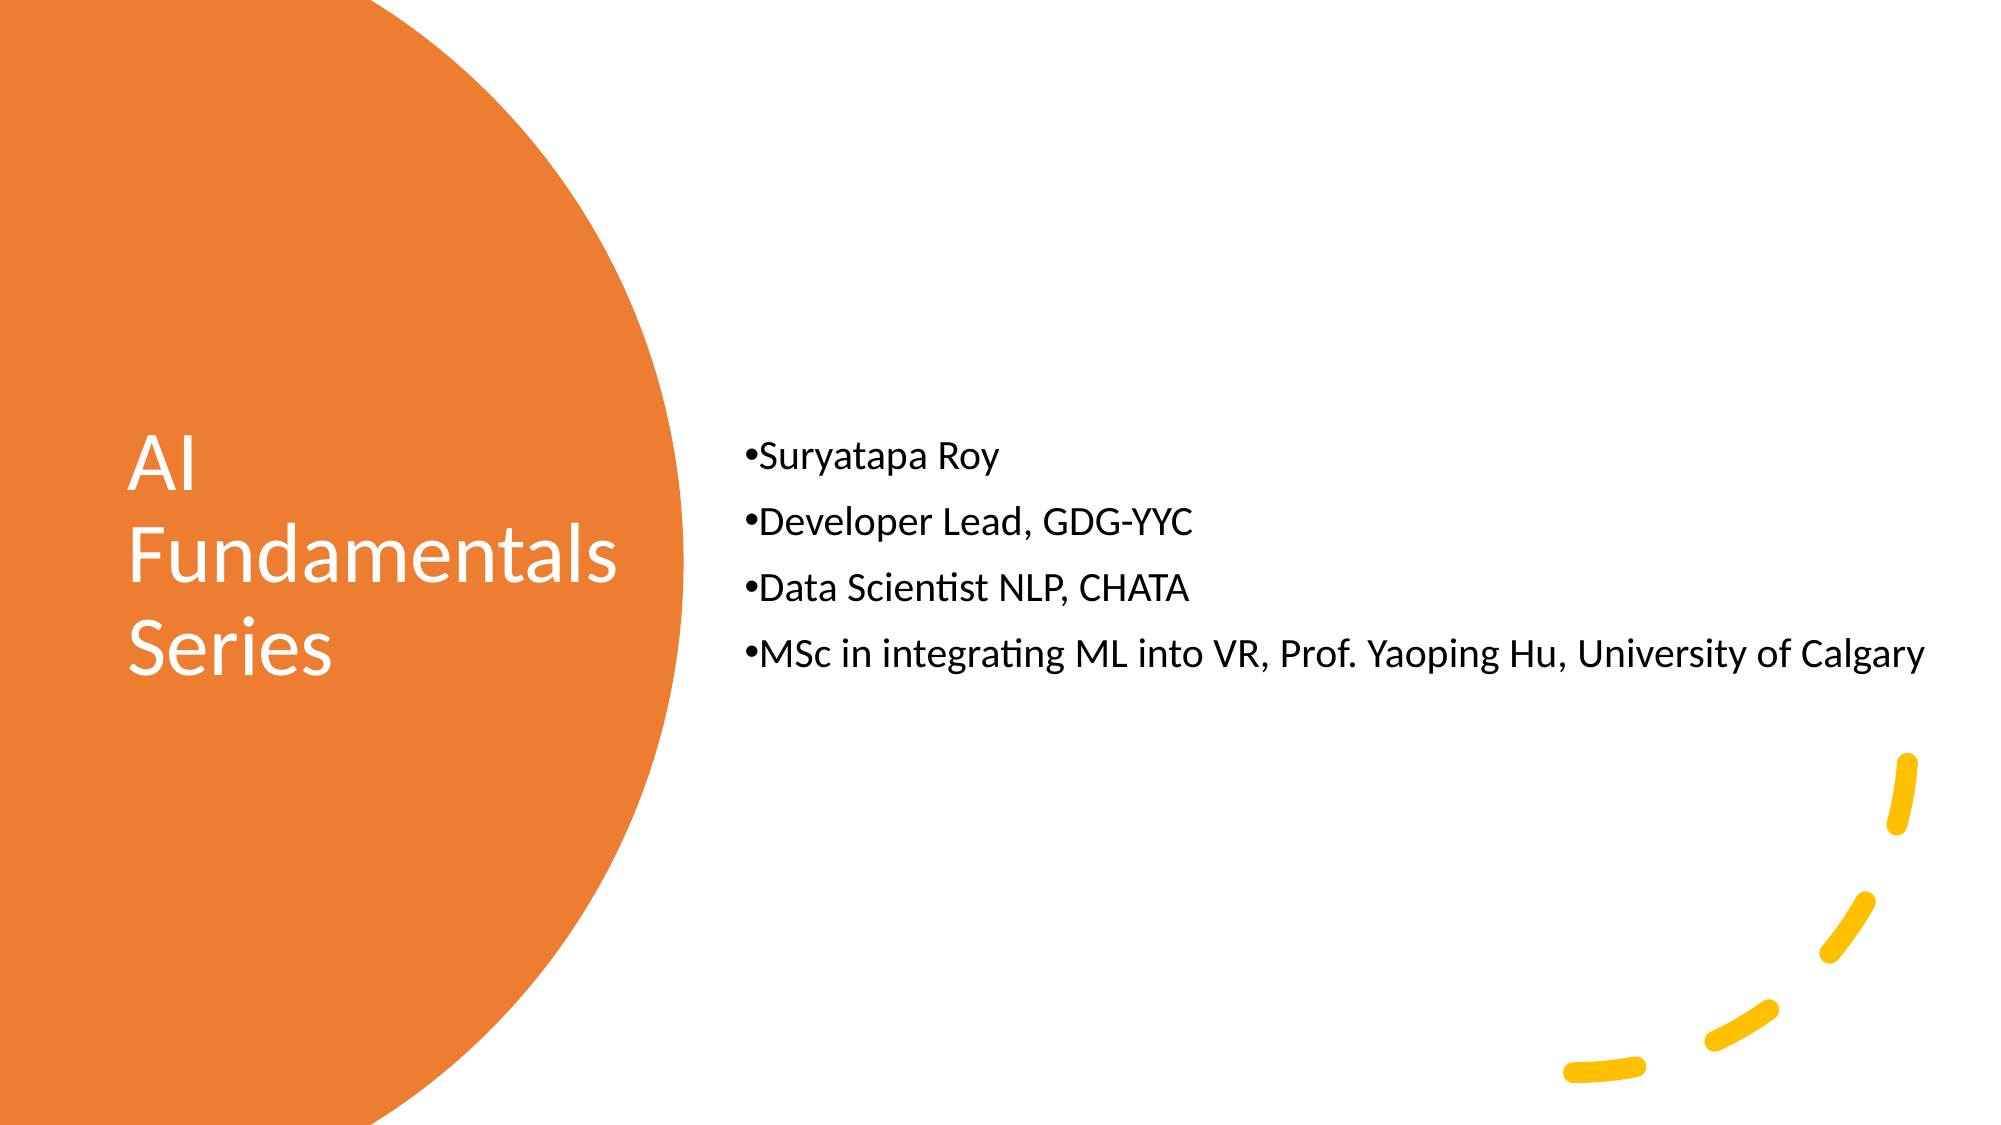

Suryatapa Roy
Developer Lead, GDG-YYC
Data Scientist NLP, CHATA
MSc in integrating ML into VR, Prof. Yaoping Hu, University of Calgary
# AI Fundamentals Series